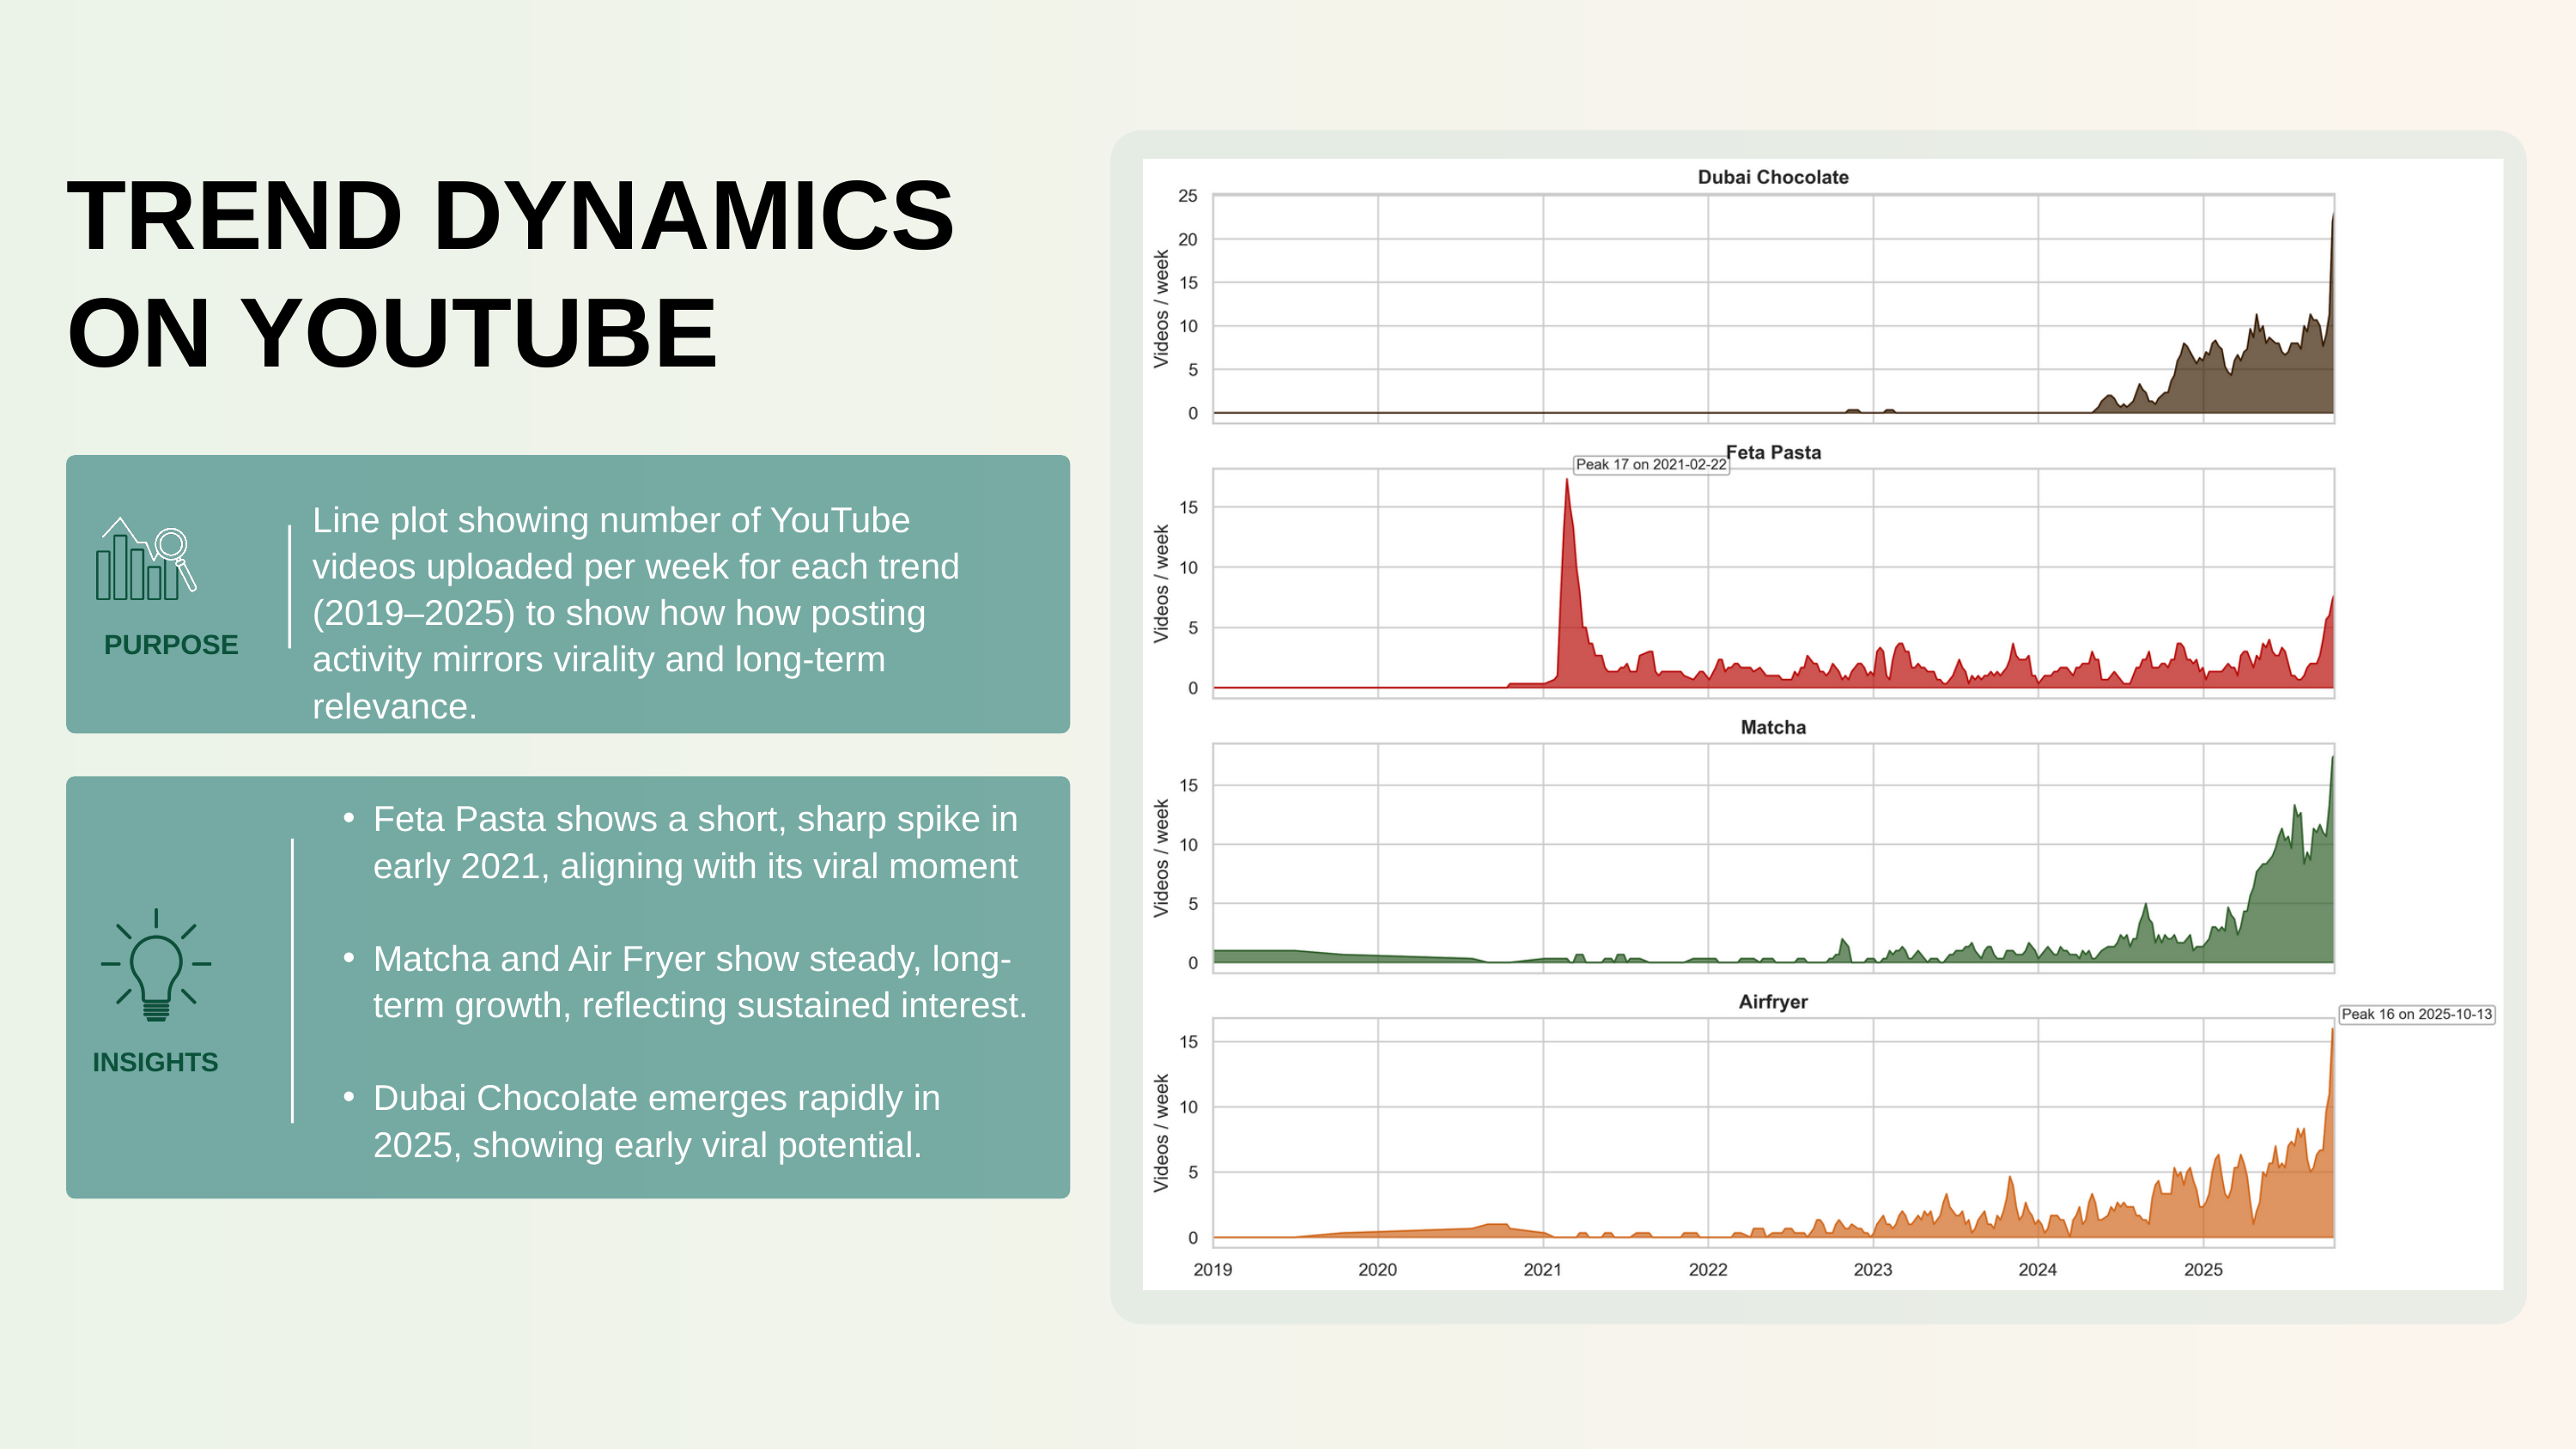

TREND DYNAMICS
ON YOUTUBE

Line plot showing number of YouTube videos uploaded per week for each trend (2019–2025) to show how how posting activity mirrors virality and long-term relevance.

 PURPOSE

Feta Pasta shows a short, sharp spike in early 2021, aligning with its viral moment

Matcha and Air Fryer show steady, long-term growth, reflecting sustained interest.

Dubai Chocolate emerges rapidly in 2025, showing early viral potential.

INSIGHTS